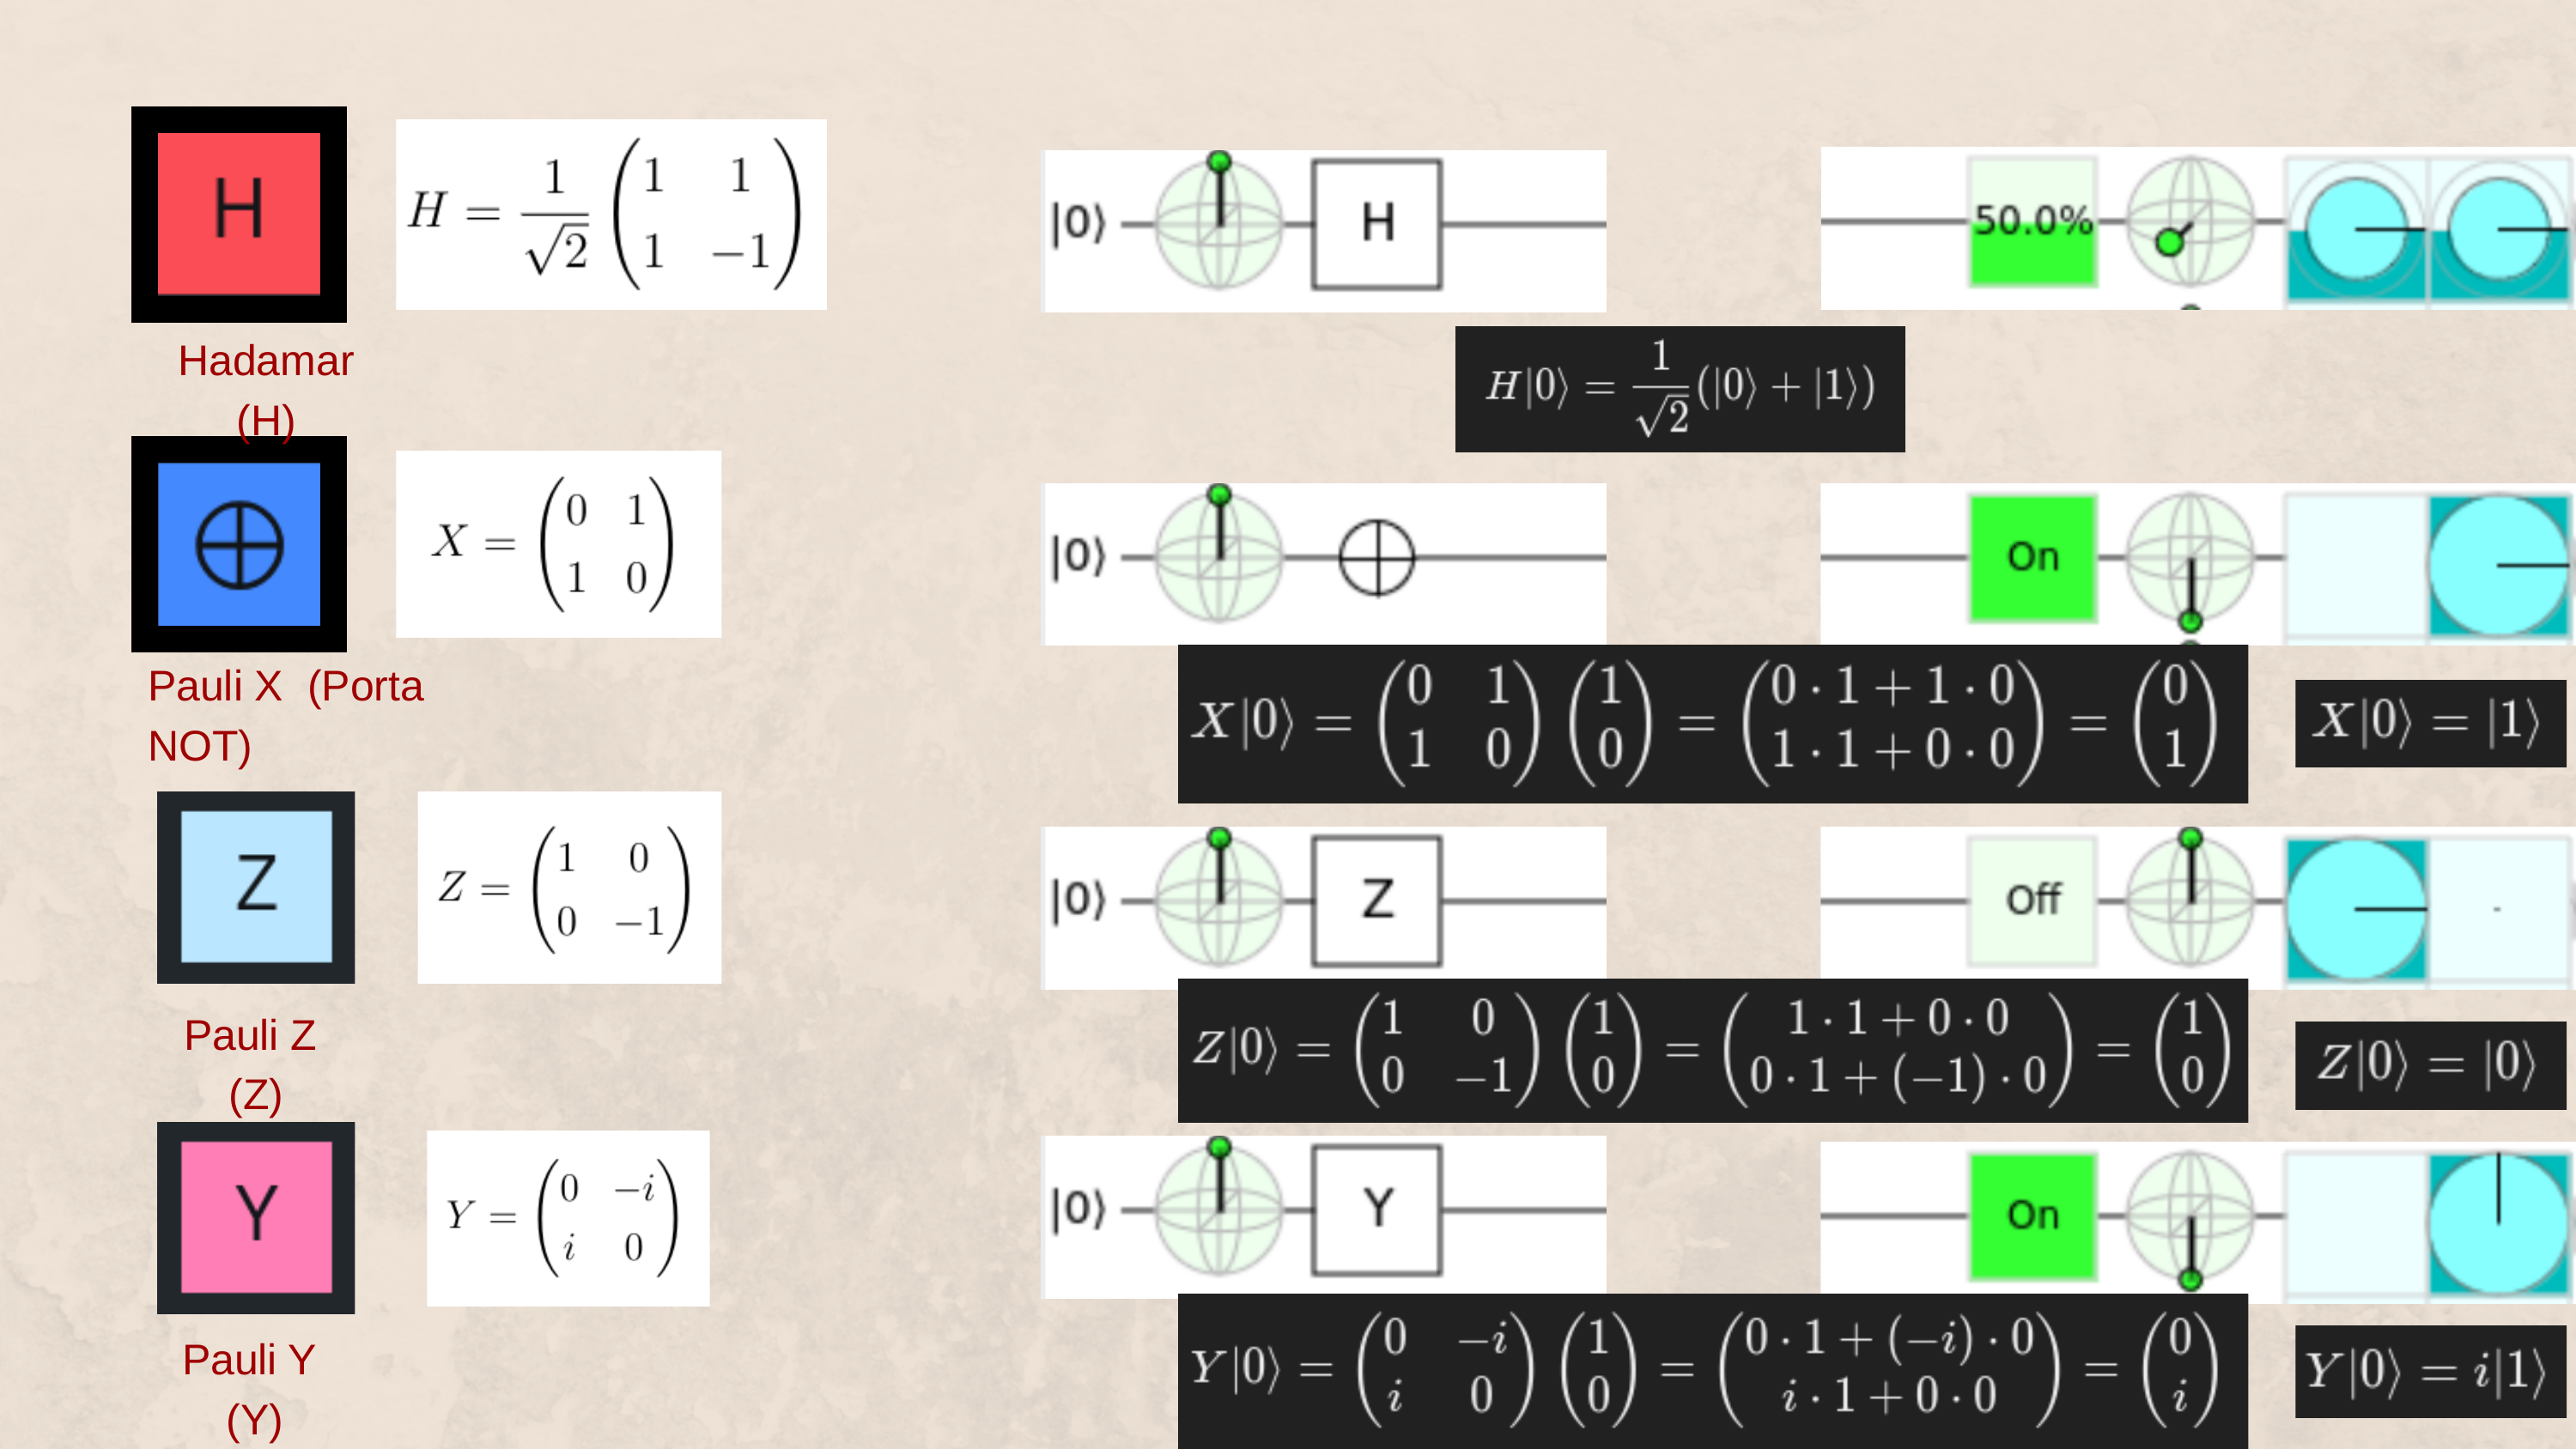

Hadamar (H)

Pauli X  (Porta NOT)

Pauli Z  (Z)

Pauli Y  (Y)